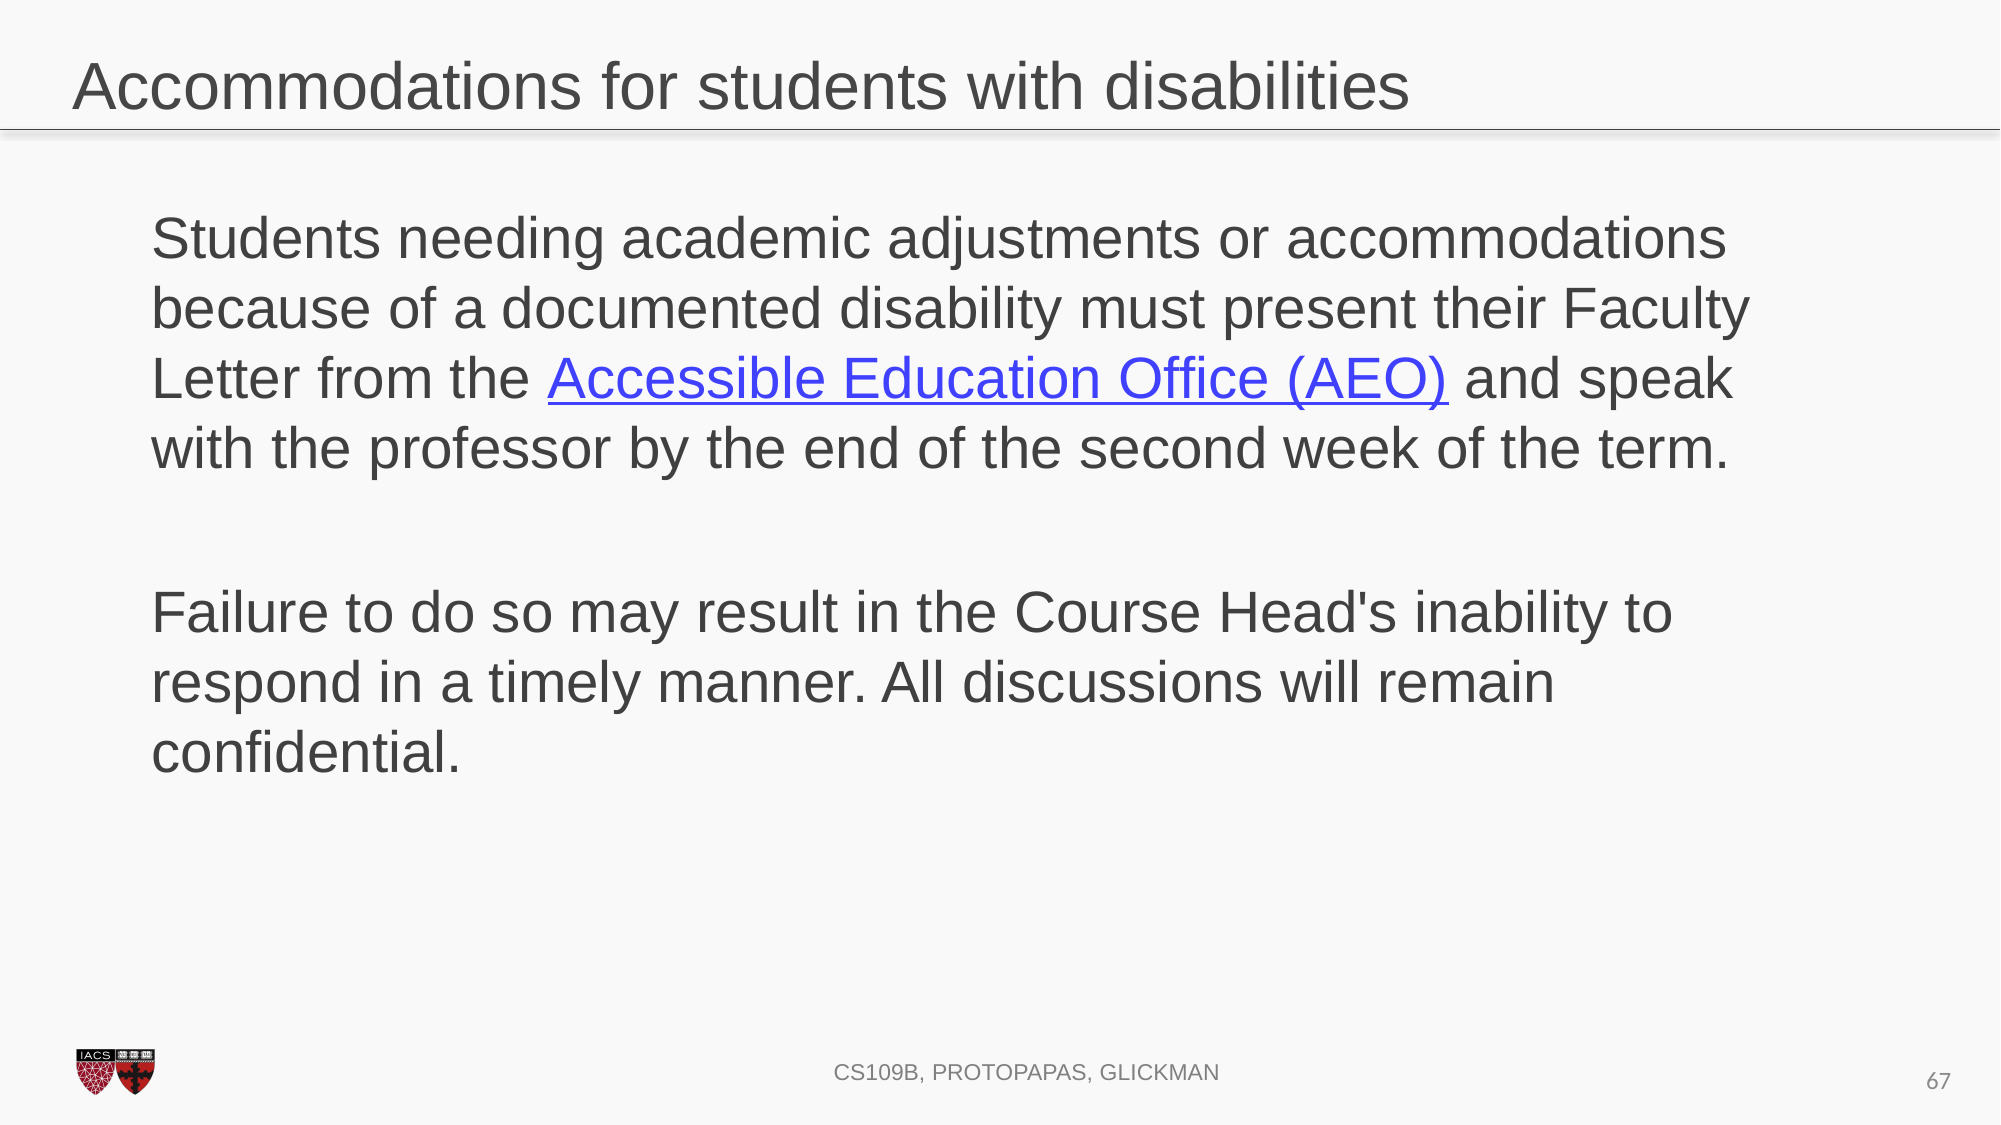

# Accommodations for students with disabilities
Students needing academic adjustments or accommodations because of a documented disability must present their Faculty Letter from the Accessible Education Office (AEO) and speak with the professor by the end of the second week of the term.

Failure to do so may result in the Course Head's inability to respond in a timely manner. All discussions will remain confidential.
67